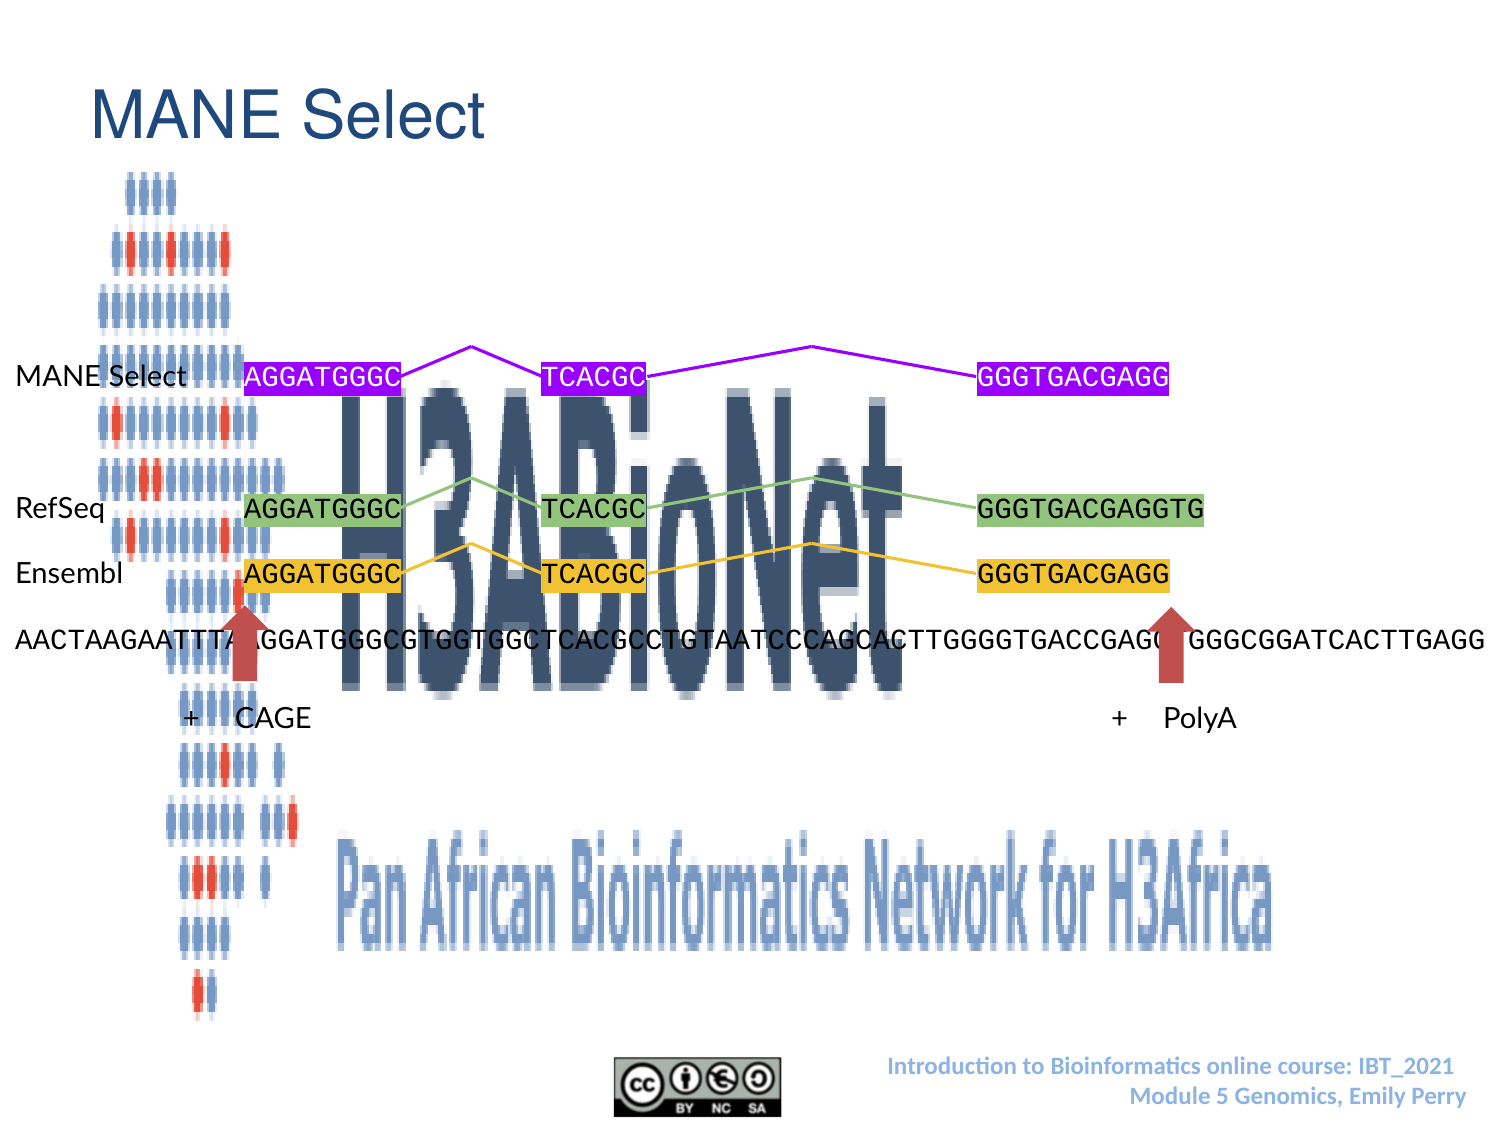

# MANE Select
AGGATGGGC
TCACGC
GGGTGACGAGG
MANE Select
AGGATGGGC
TCACGC
GGGTGACGAGG
RefSeq
GGGTGACGAGGTG
Ensembl
AGGATGGGC
TCACGC
GGGTGACGA
GGGTGACGAGG
AACTAAGAATTTAAGGATGGGCGTGGTGGCTCACGCCTGTAATCCCAGCACTTGGGGTGACCGAGGTGGGCGGATCACTTGAGG

CAGE
PolyA